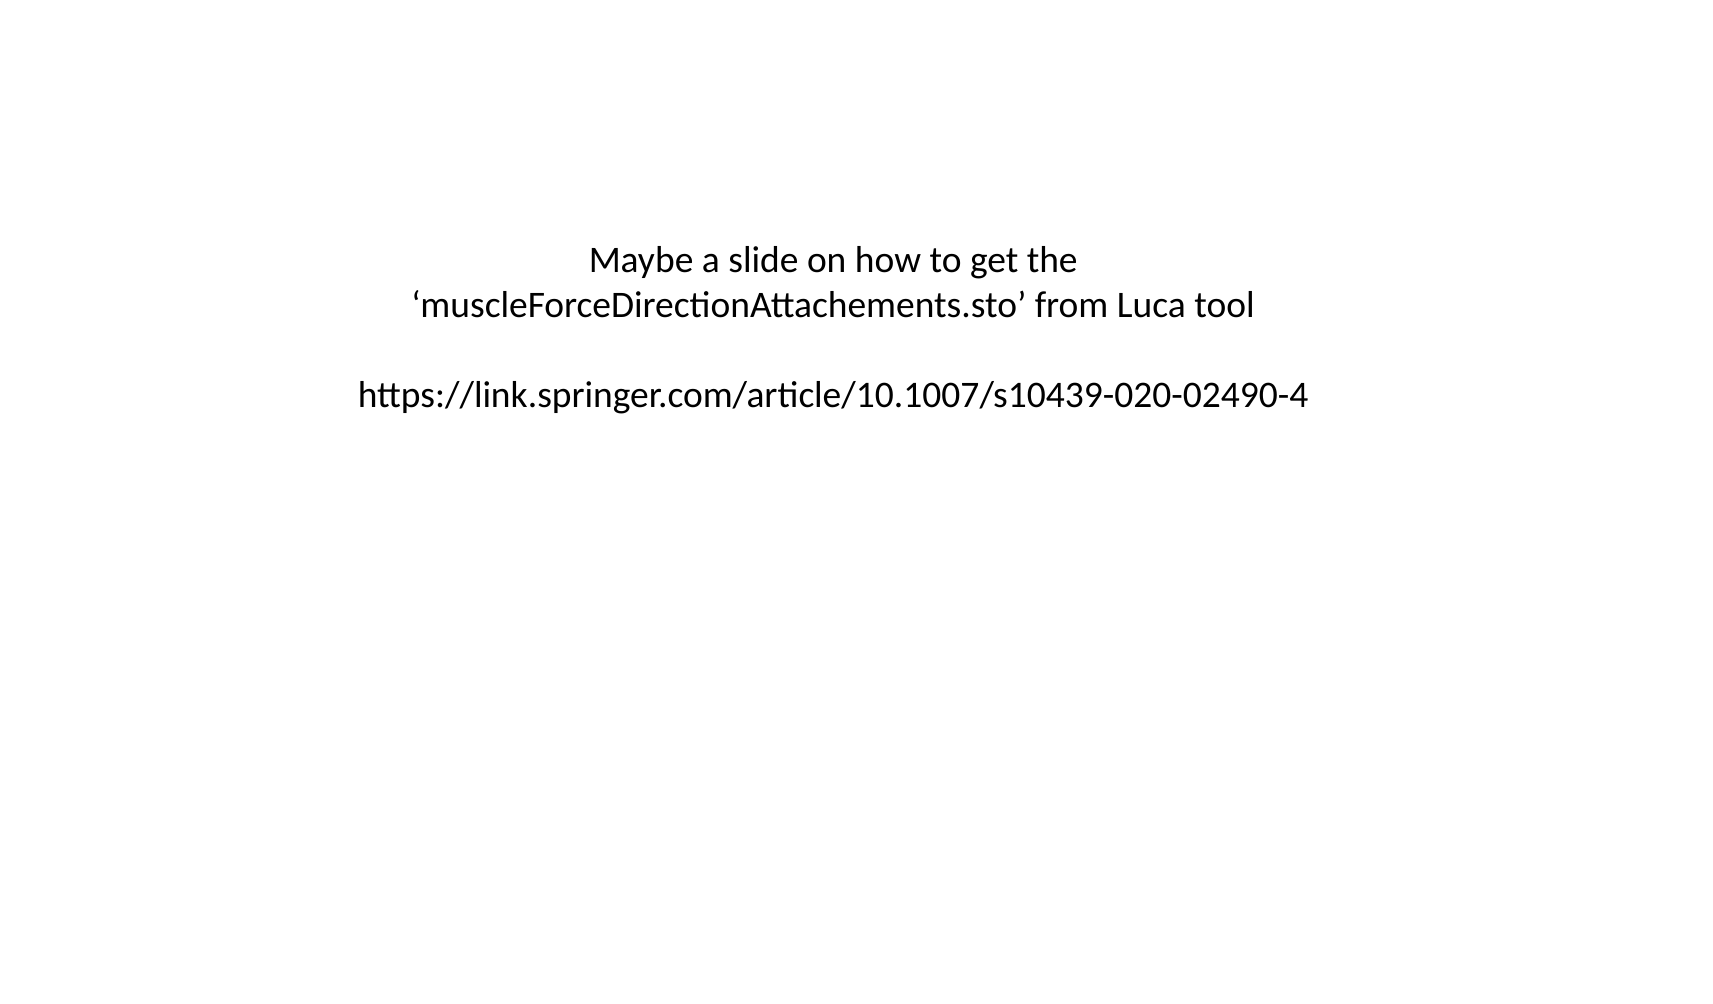

Maybe a slide on how to get the ‘muscleForceDirectionAttachements.sto’ from Luca tool

https://link.springer.com/article/10.1007/s10439-020-02490-4